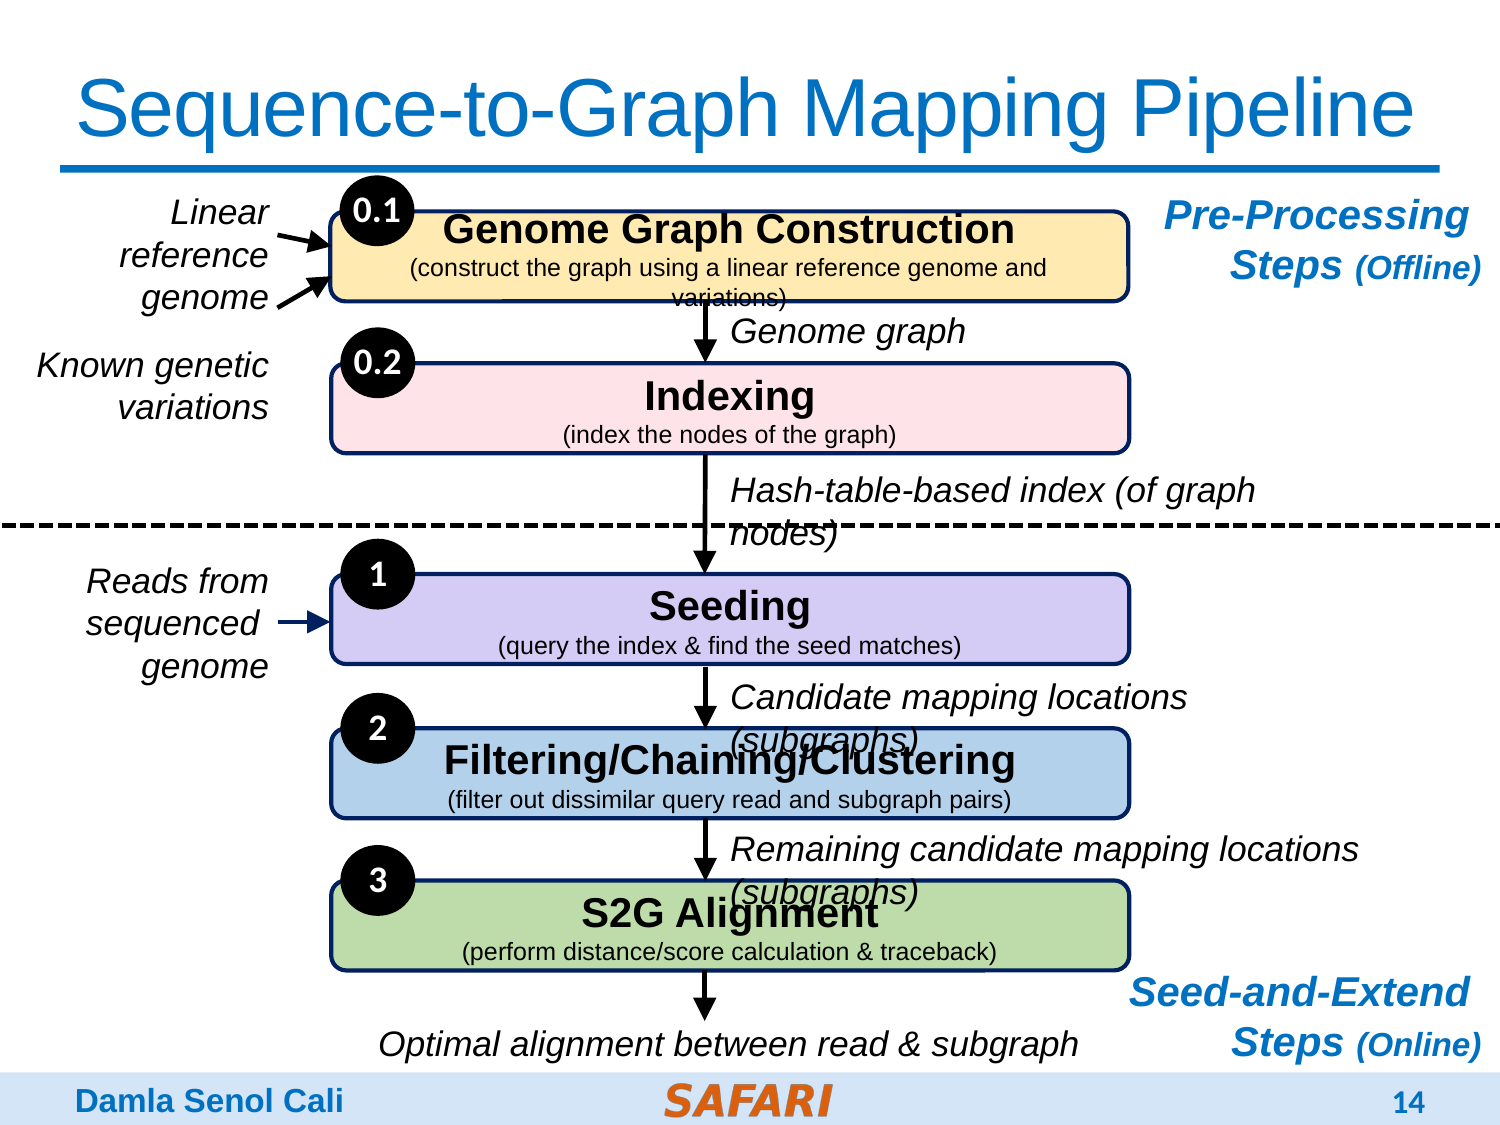

# Sequence-to-Graph Mapping Pipeline
0.1
Pre-Processing
Steps (Offline)

Seed-and-Extend
Steps (Online)
Linear reference genome

Known genetic variations
Genome Graph Construction
(construct the graph using a linear reference genome and variations)
Genome graph
0.2
Indexing
(index the nodes of the graph)
Hash-table-based index (of graph nodes)
1
Reads from sequenced
genome
Seeding
(query the index & find the seed matches)
Candidate mapping locations (subgraphs)
2
Filtering/Chaining/Clustering
(filter out dissimilar query read and subgraph pairs)
Remaining candidate mapping locations (subgraphs)
3
S2G Alignment
(perform distance/score calculation & traceback)
Optimal alignment between read & subgraph
14